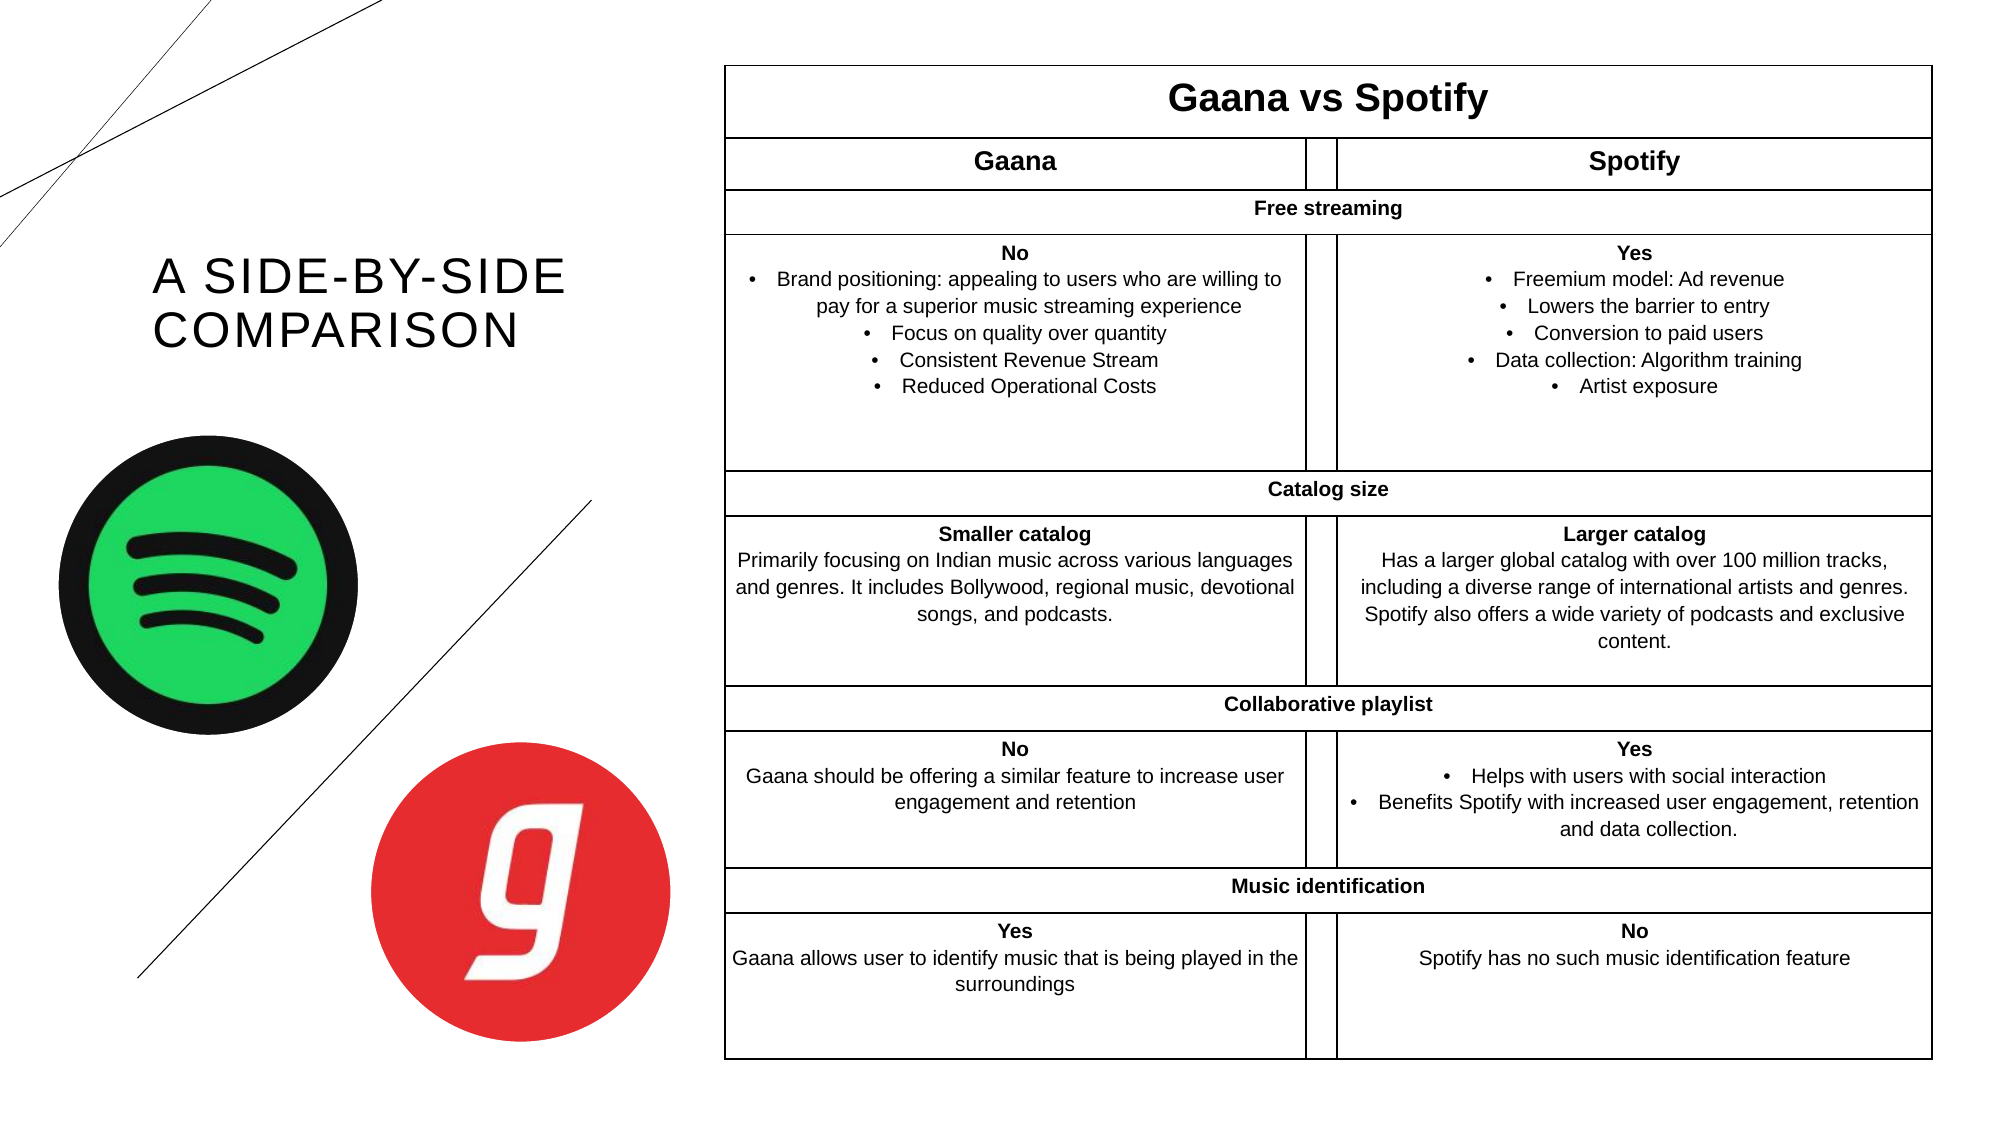

| Gaana vs Spotify |  |  |
| --- | --- | --- |
| Gaana |  | Spotify |
| Free streaming |  |  |
| No Brand positioning: appealing to users who are willing to pay for a superior music streaming experience Focus on quality over quantity Consistent Revenue Stream Reduced Operational Costs |  | Yes Freemium model: Ad revenue Lowers the barrier to entry Conversion to paid users Data collection: Algorithm training Artist exposure |
| Catalog size |  |  |
| Smaller catalog Primarily focusing on Indian music across various languages and genres. It includes Bollywood, regional music, devotional songs, and podcasts. |  | Larger catalog Has a larger global catalog with over 100 million tracks, including a diverse range of international artists and genres. Spotify also offers a wide variety of podcasts and exclusive content. |
| Collaborative playlist |  |  |
| No Gaana should be offering a similar feature to increase user engagement and retention |  | Yes Helps with users with social interaction Benefits Spotify with increased user engagement, retention and data collection. |
| Music identification |  |  |
| Yes Gaana allows user to identify music that is being played in the surroundings |  | No Spotify has no such music identification feature |
# A Side-By-Side Comparison